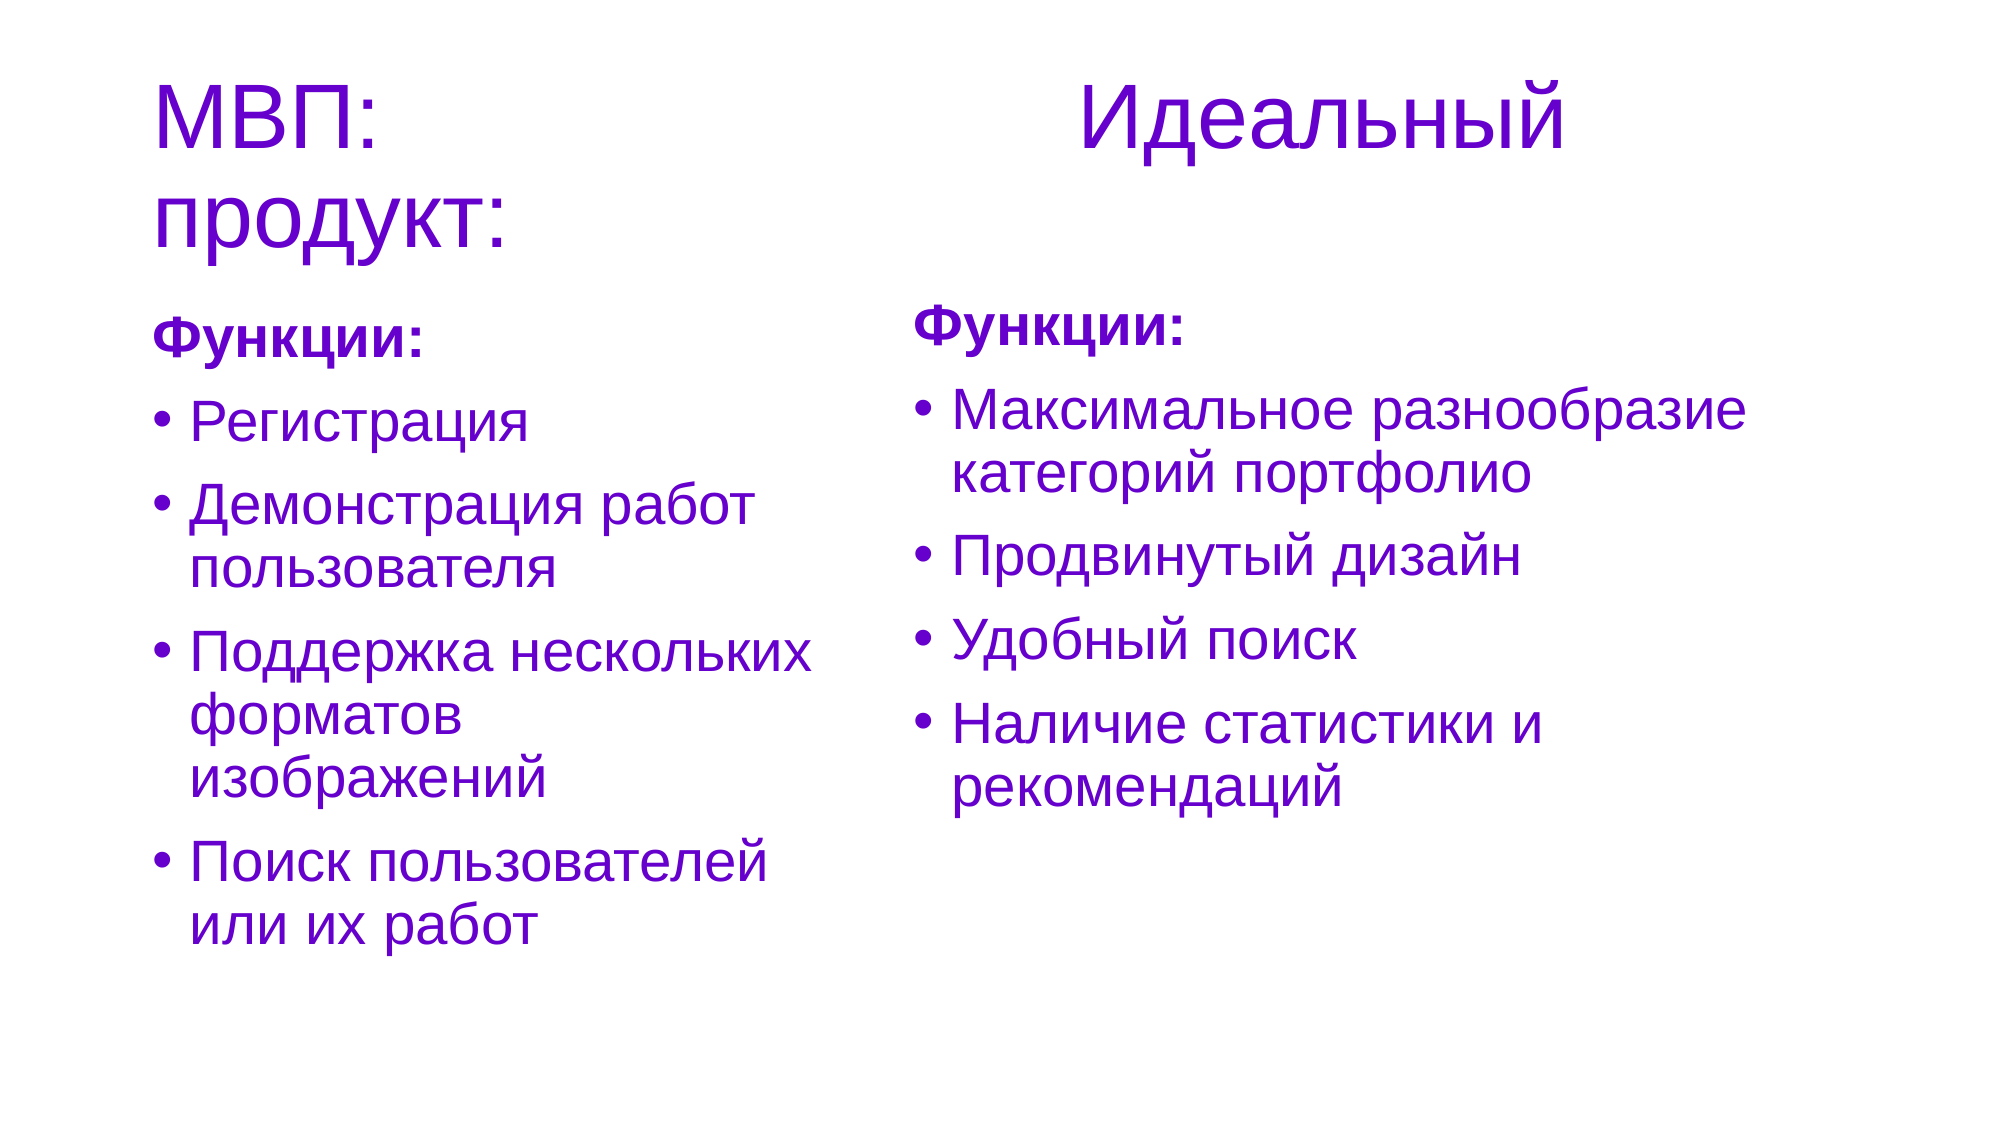

# МВП:   				 Идеальный продукт:
Функции:
Максимальное разнообразие категорий портфолио
Продвинутый дизайн
Удобный поиск
Наличие статистики и рекомендаций
Функции:
Регистрация
Демонстрация работ пользователя
Поддержка нескольких форматов изображений
Поиск пользователей или их работ